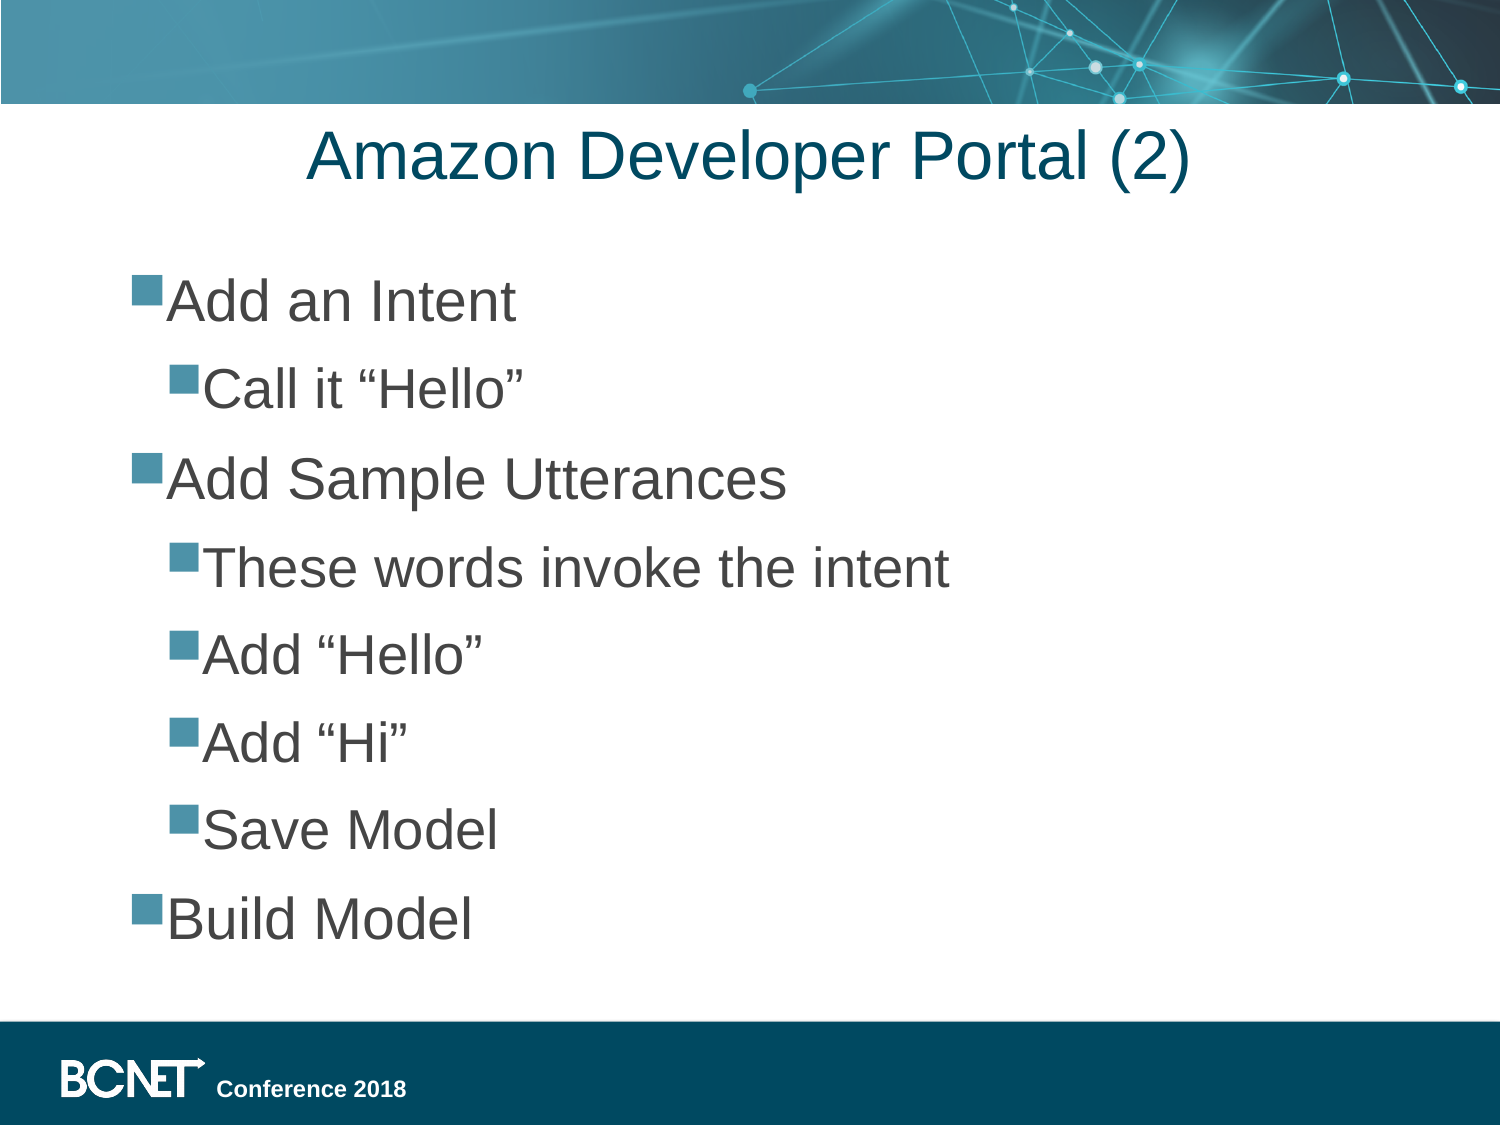

# Amazon Developer Portal (2)
Add an Intent
Call it “Hello”
Add Sample Utterances
These words invoke the intent
Add “Hello”
Add “Hi”
Save Model
Build Model